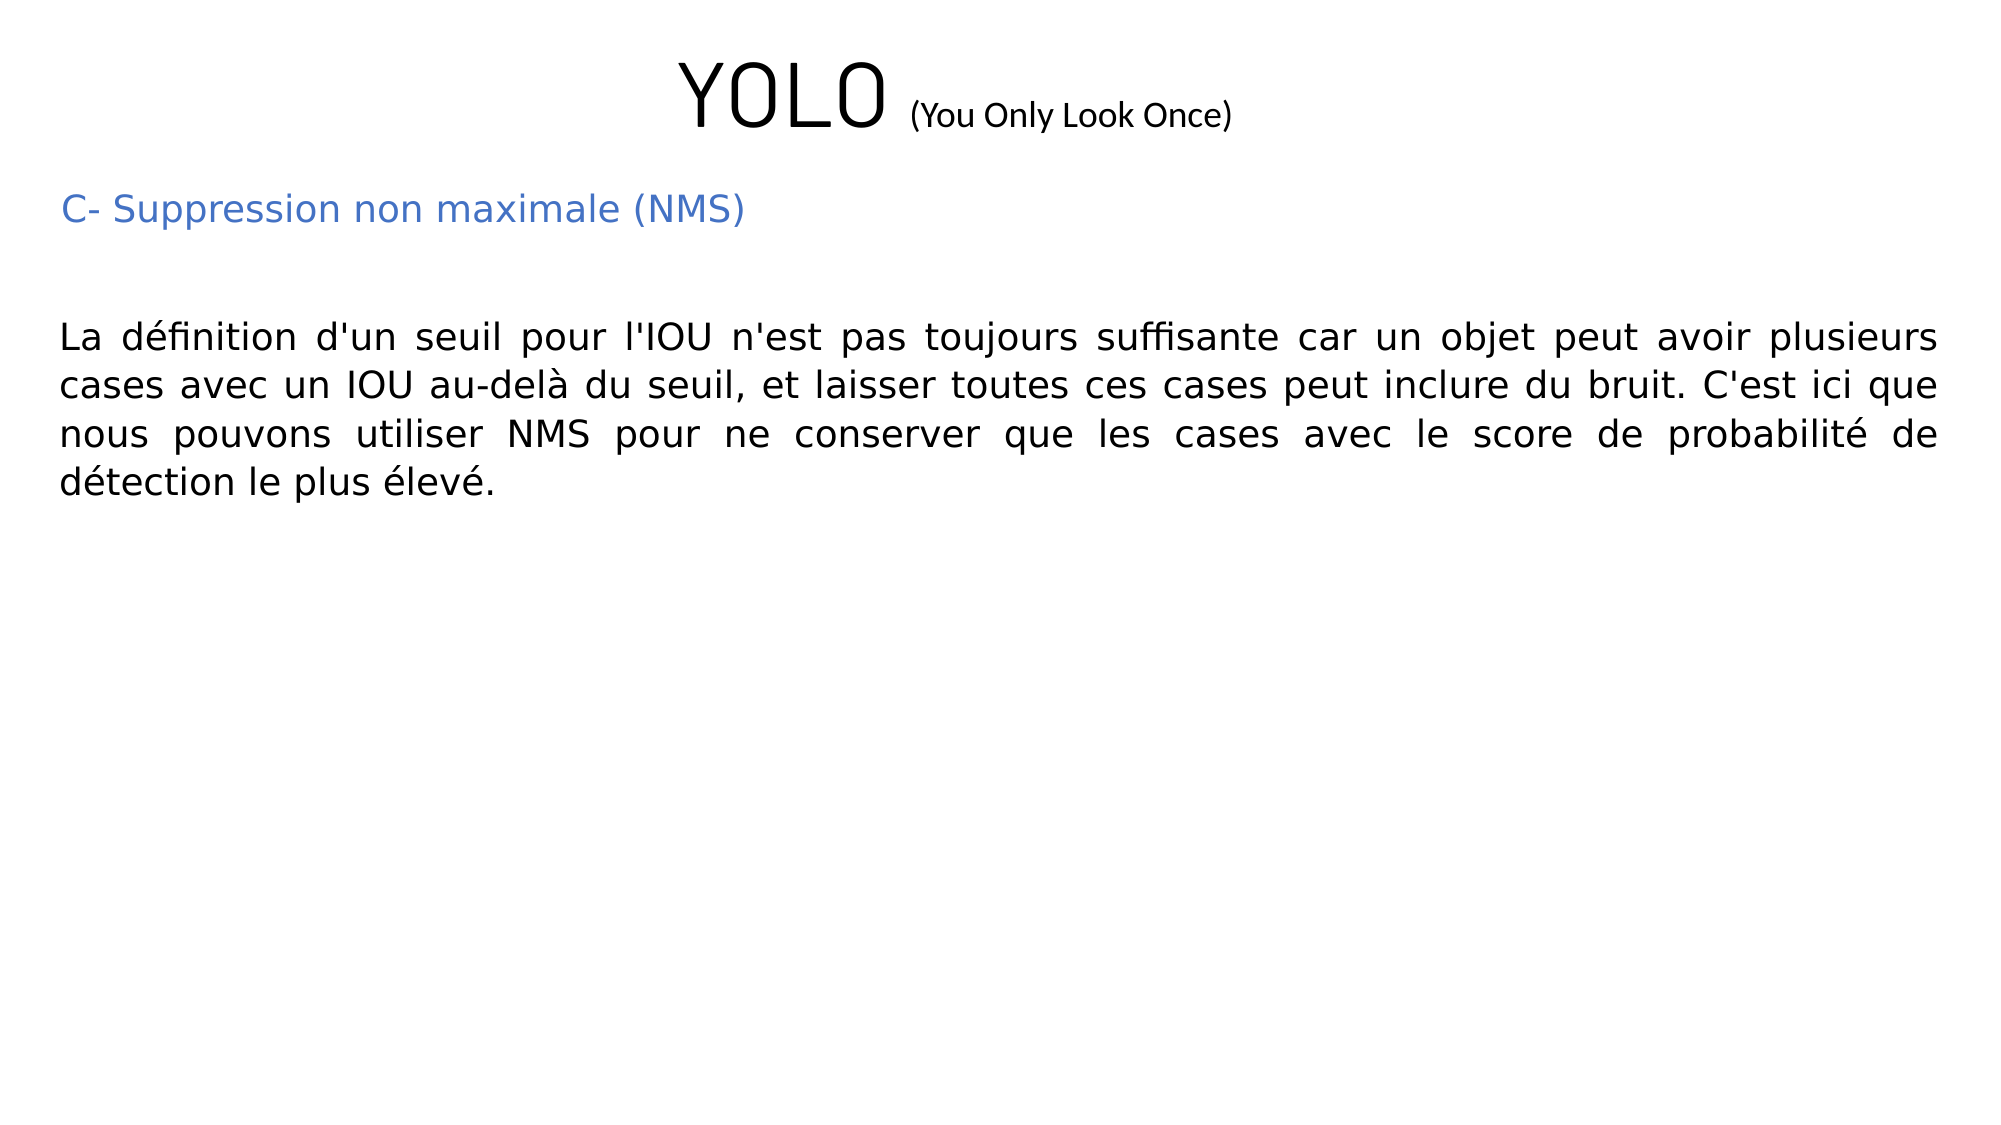

YOLO (You Only Look Once)
C- Suppression non maximale (NMS)
La définition d'un seuil pour l'IOU n'est pas toujours suffisante car un objet peut avoir plusieurs cases avec un IOU au-delà du seuil, et laisser toutes ces cases peut inclure du bruit. C'est ici que nous pouvons utiliser NMS pour ne conserver que les cases avec le score de probabilité de détection le plus élevé.